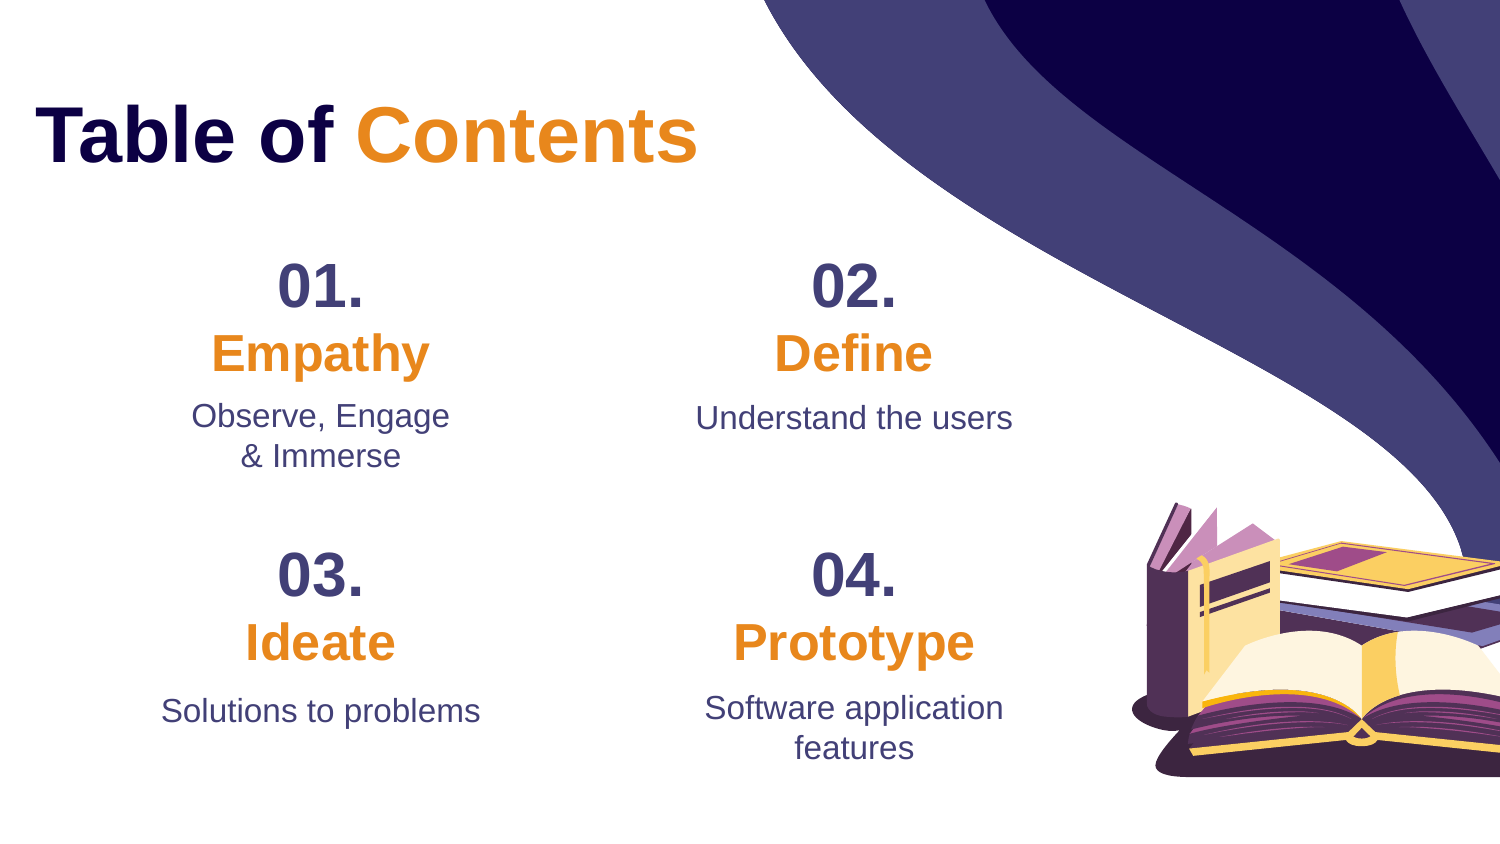

# Table of Contents
01.
02.
Empathy
Define
Understand the users
Observe, Engage
& Immerse

03.
04.
Ideate
Prototype
Solutions to problems
Software application features